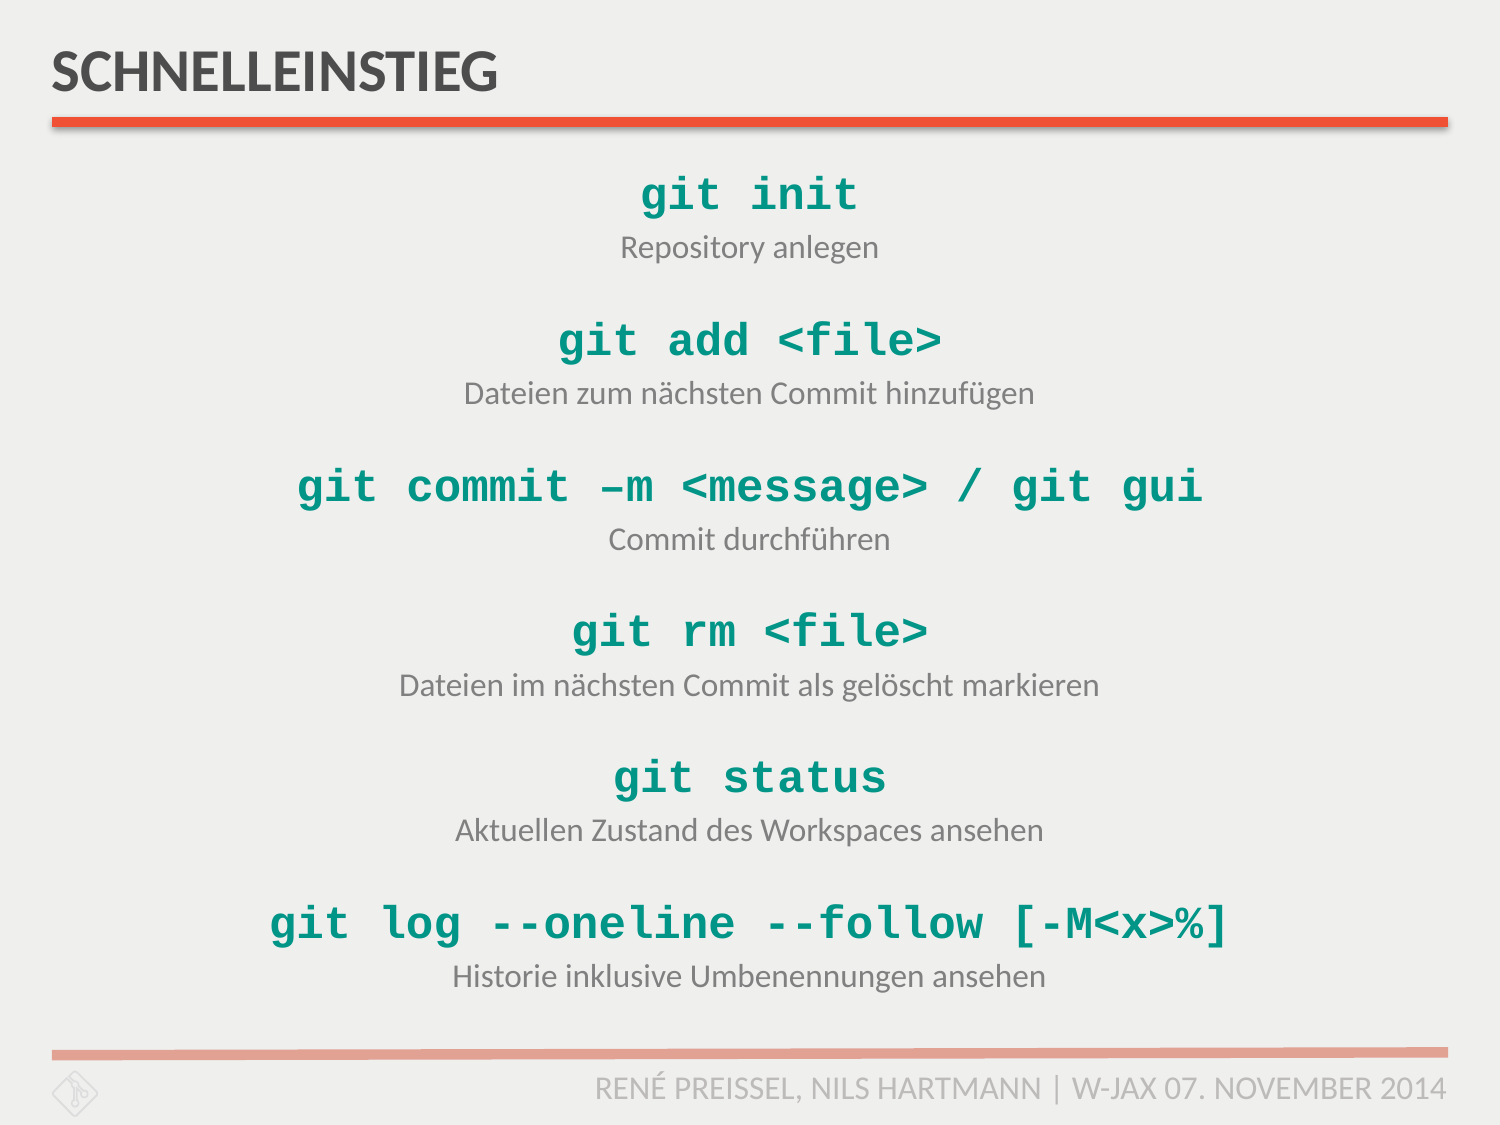

# SCHNELLEINSTIEG
git init
Repository anlegen

git add <file>
Dateien zum nächsten Commit hinzufügen

git commit –m <message> / git gui
Commit durchführen

git rm <file>
Dateien im nächsten Commit als gelöscht markieren

git status
Aktuellen Zustand des Workspaces ansehen

git log --oneline --follow [-M<x>%]
Historie inklusive Umbenennungen ansehen